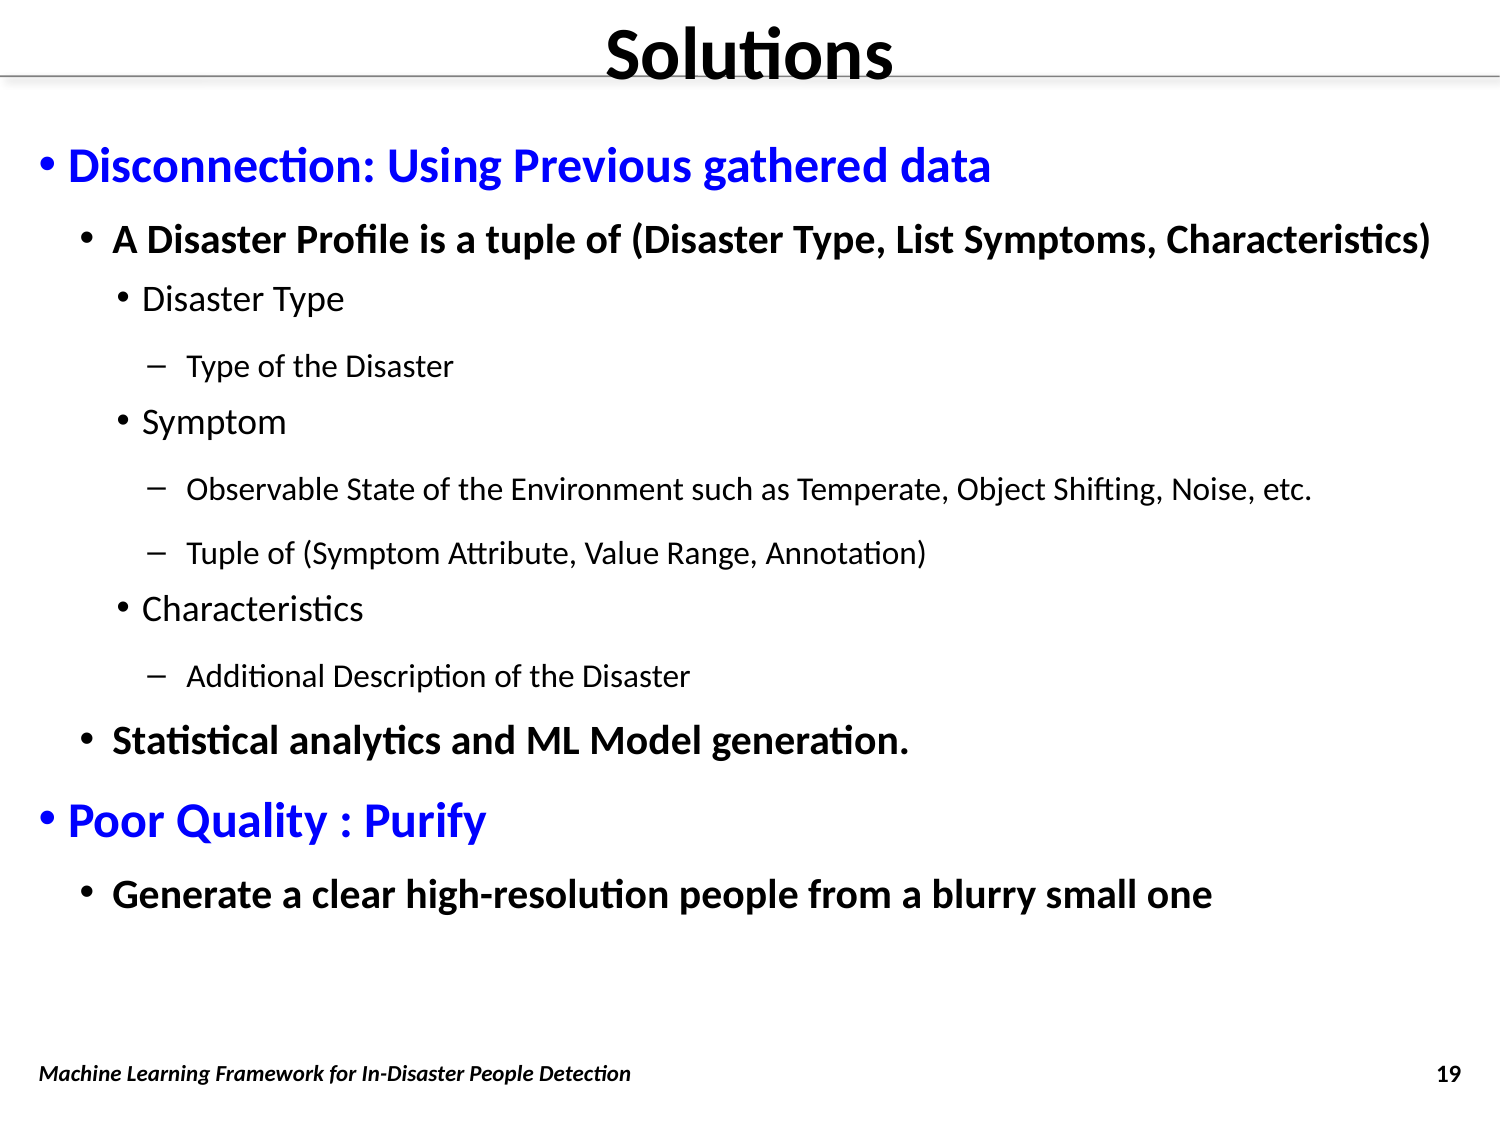

# Solutions
Disconnection: Using Previous gathered data
A Disaster Profile is a tuple of (Disaster Type, List Symptoms, Characteristics)
Disaster Type
Type of the Disaster
Symptom
Observable State of the Environment such as Temperate, Object Shifting, Noise, etc.
Tuple of (Symptom Attribute, Value Range, Annotation)
Characteristics
Additional Description of the Disaster
Statistical analytics and ML Model generation.
Poor Quality : Purify
Generate a clear high-resolution people from a blurry small one
Machine Learning Framework for In-Disaster People Detection
19